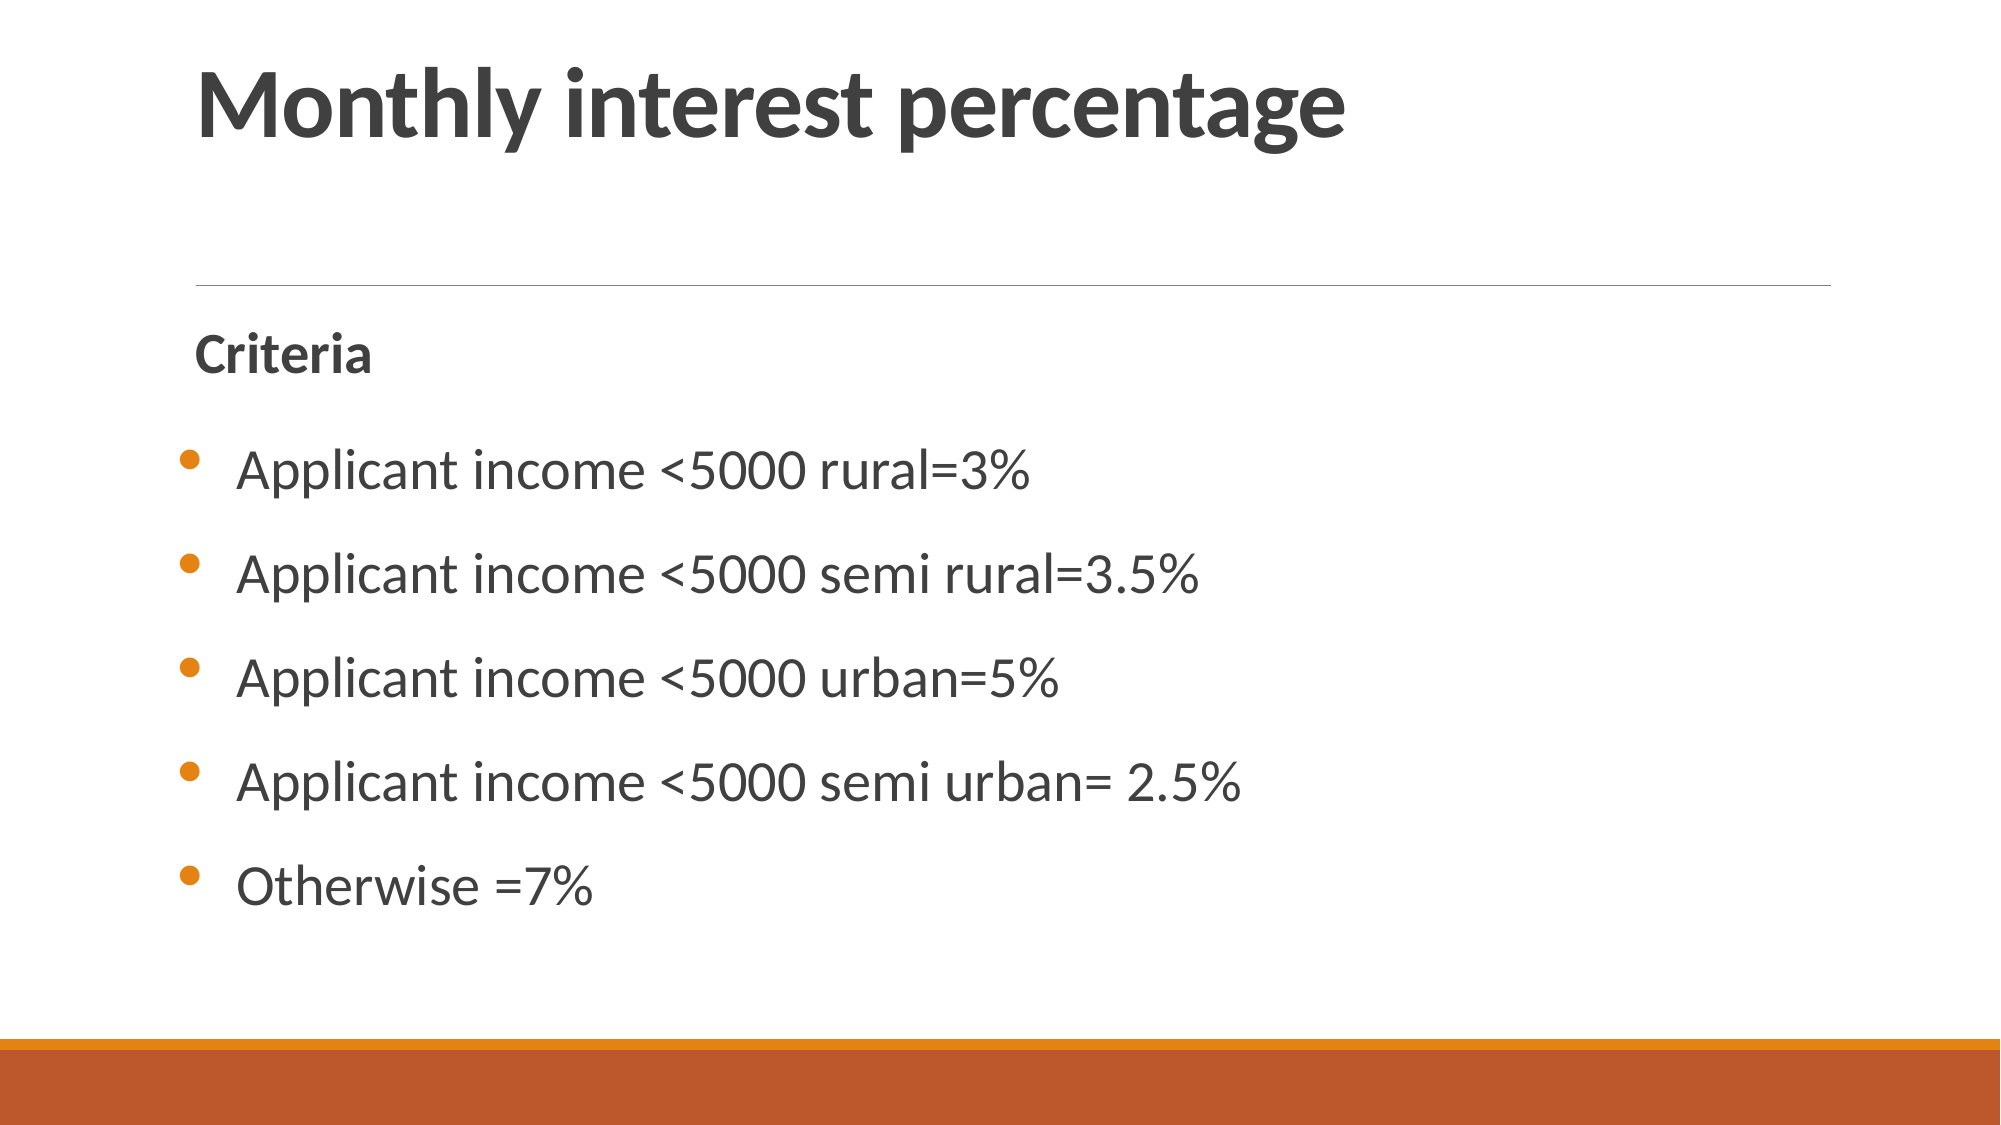

# Monthly interest percentage
Criteria
Applicant income <5000 rural=3%
Applicant income <5000 semi rural=3.5%
Applicant income <5000 urban=5%
Applicant income <5000 semi urban= 2.5%
Otherwise =7%